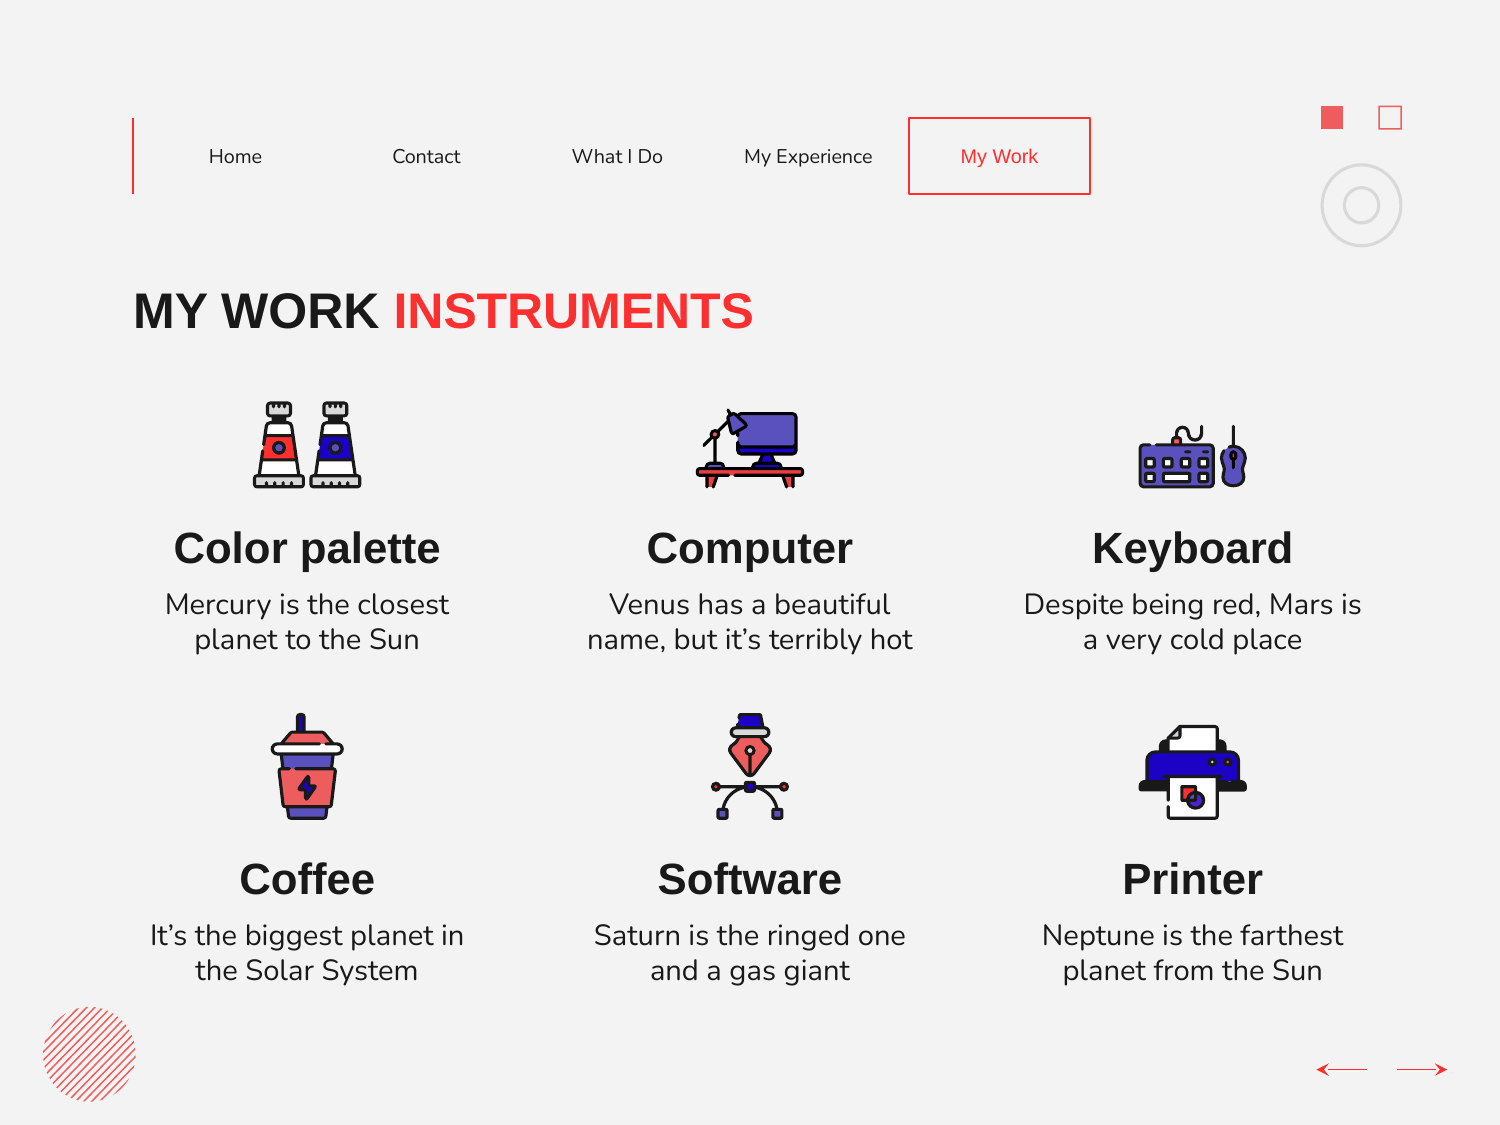

Home
Contact
What I Do
My Experience
My Work
# MY WORK INSTRUMENTS

Color palette
Computer
Keyboard
Mercury is the closest planet to the Sun
Venus has a beautiful name, but it’s terribly hot
Despite being red, Mars is a very cold place

Coffee
Software
Printer
It’s the biggest planet in the Solar System
Saturn is the ringed one and a gas giant
Neptune is the farthest planet from the Sun